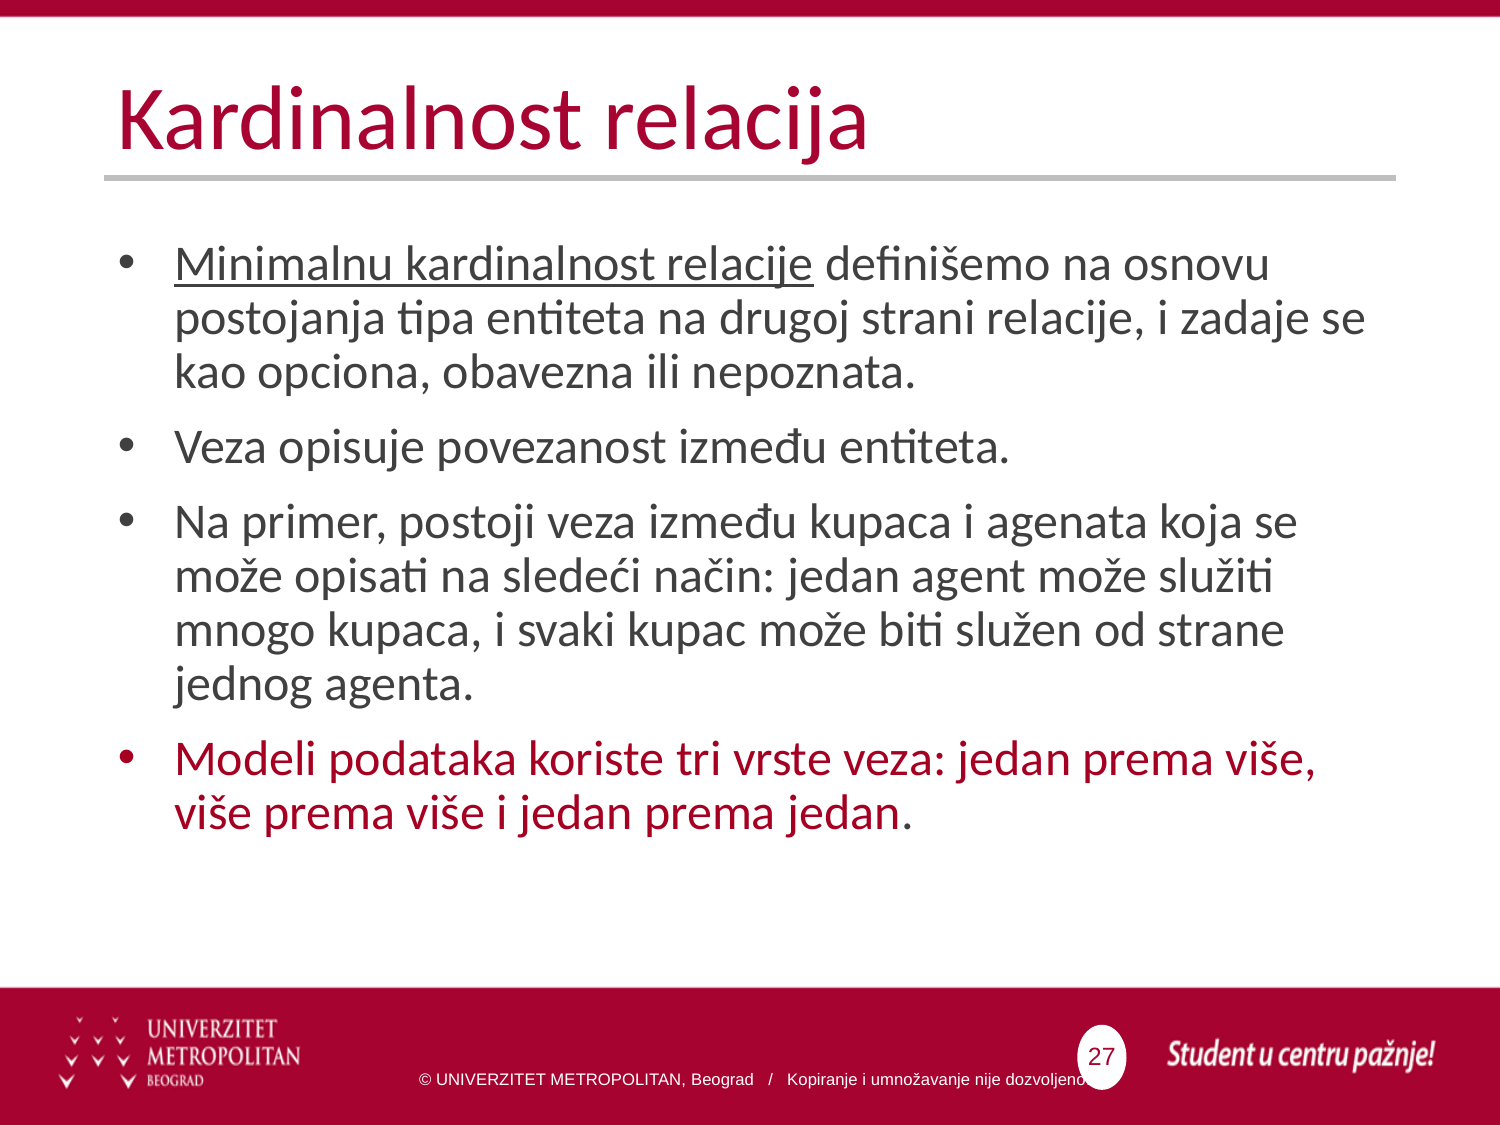

# Kardinalnost relacija
Minimalnu kardinalnost relacije definišemo na osnovu postojanja tipa entiteta na drugoj strani relacije, i zadaje se kao opciona, obavezna ili nepoznata.
Veza opisuje povezanost između entiteta.
Na primer, postoji veza između kupaca i agenata koja se može opisati na sledeći način: jedan agent može služiti mnogo kupaca, i svaki kupac može biti služen od strane jednog agenta.
Modeli podataka koriste tri vrste veza: jedan prema više, više prema više i jedan prema jedan.